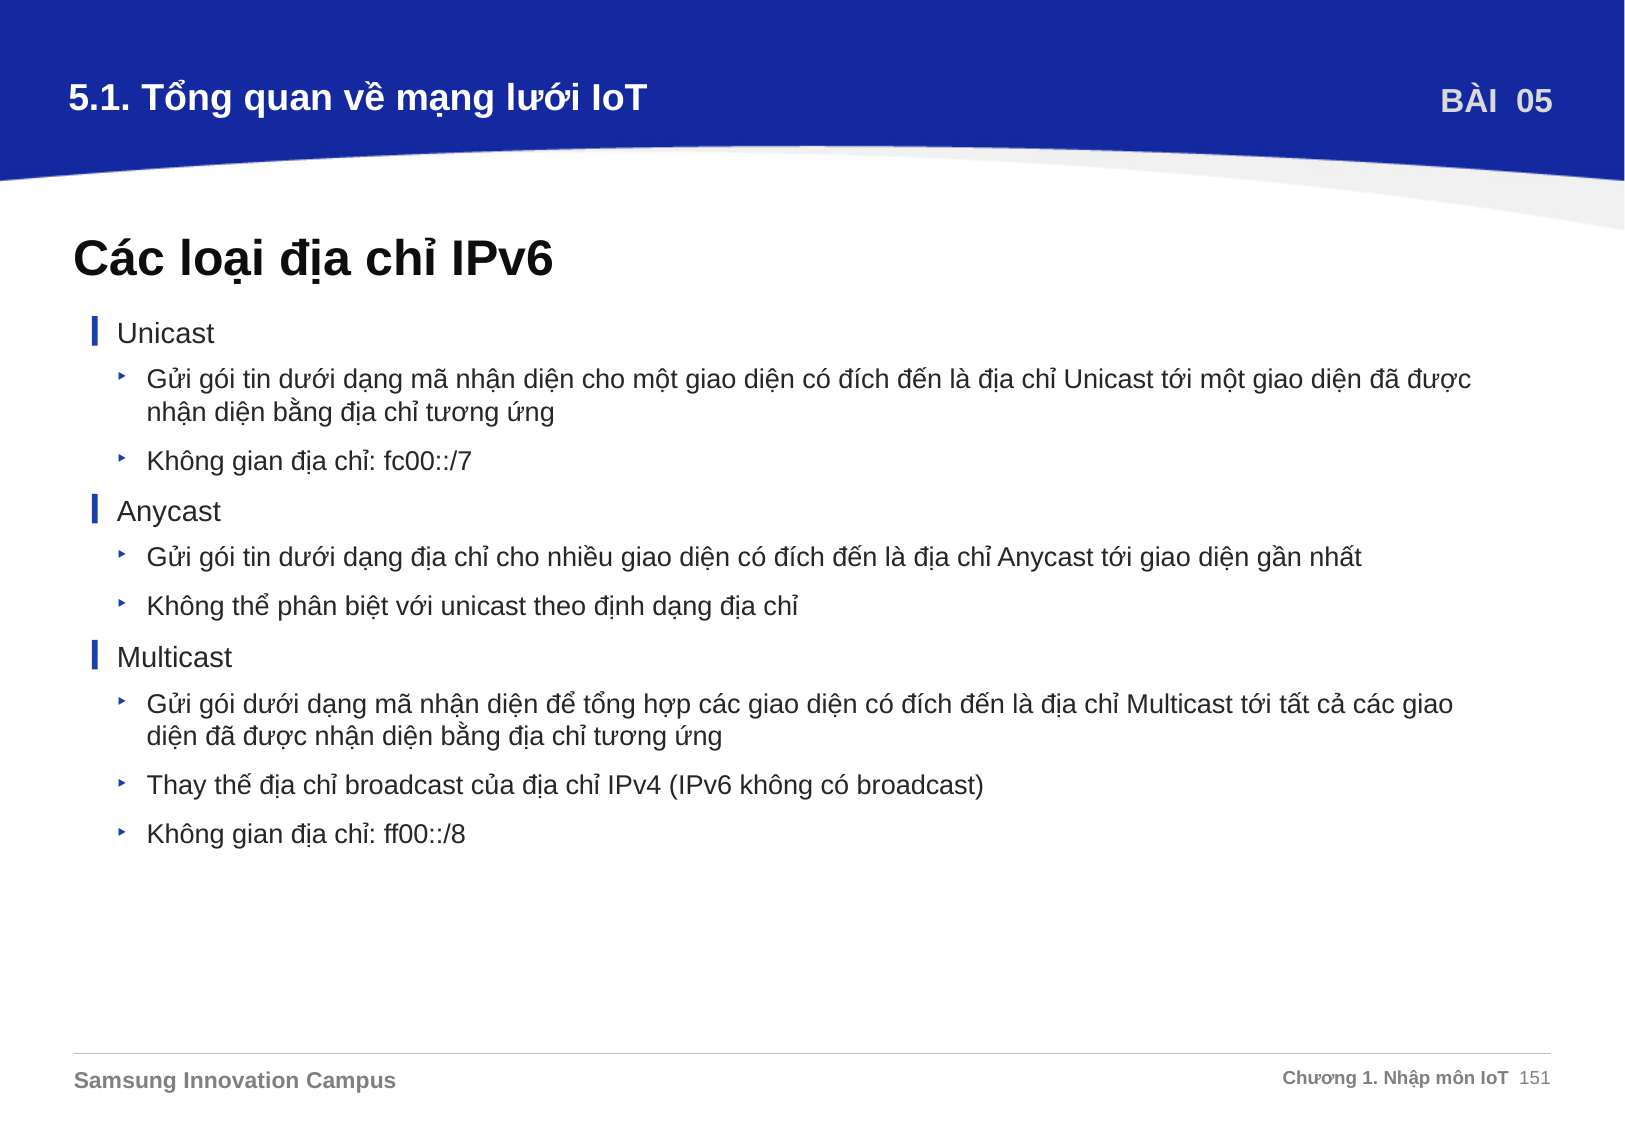

5.1. Tổng quan về mạng lưới IoT
BÀI  05
Các loại địa chỉ IPv6
Unicast

Gửi gói tin dưới dạng mã nhận diện cho một giao diện có đích đến là địa chỉ Unicast tới một giao diện đã được nhận diện bằng địa chỉ tương ứng
Không gian địa chỉ: fc00::/7
Anycast

Gửi gói tin dưới dạng địa chỉ cho nhiều giao diện có đích đến là địa chỉ Anycast tới giao diện gần nhất
Không thể phân biệt với unicast theo định dạng địa chỉ
Multicast

Gửi gói dưới dạng mã nhận diện để tổng hợp các giao diện có đích đến là địa chỉ Multicast tới tất cả các giao diện đã được nhận diện bằng địa chỉ tương ứng
Thay thế địa chỉ broadcast của địa chỉ IPv4 (IPv6 không có broadcast)
Không gian địa chỉ: ff00::/8